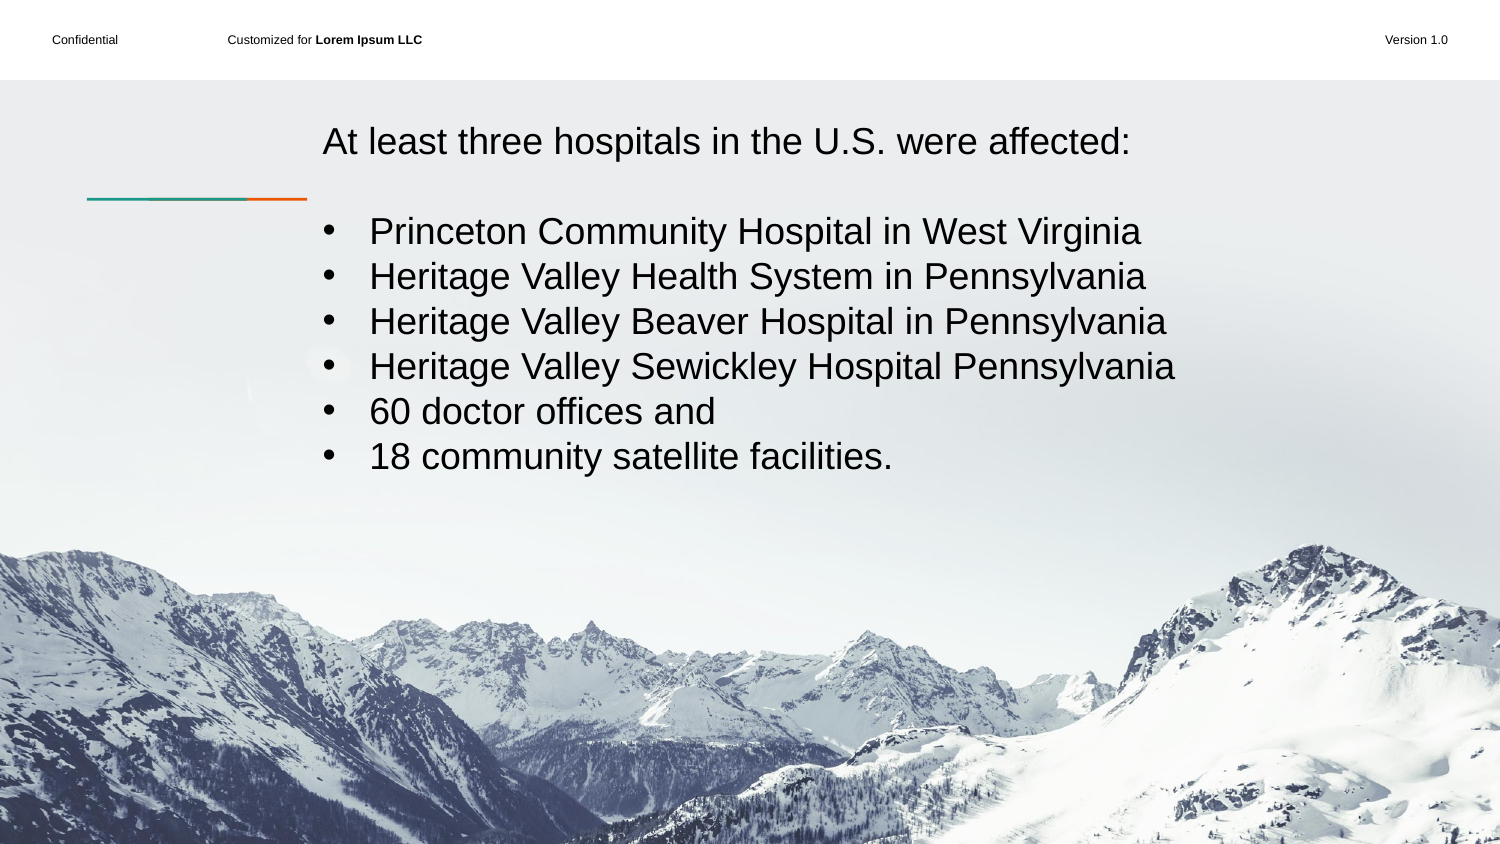

At least three hospitals in the U.S. were affected:

Princeton Community Hospital in West Virginia
Heritage Valley Health System in Pennsylvania
Heritage Valley Beaver Hospital in Pennsylvania
Heritage Valley Sewickley Hospital Pennsylvania
60 doctor offices and
18 community satellite facilities.